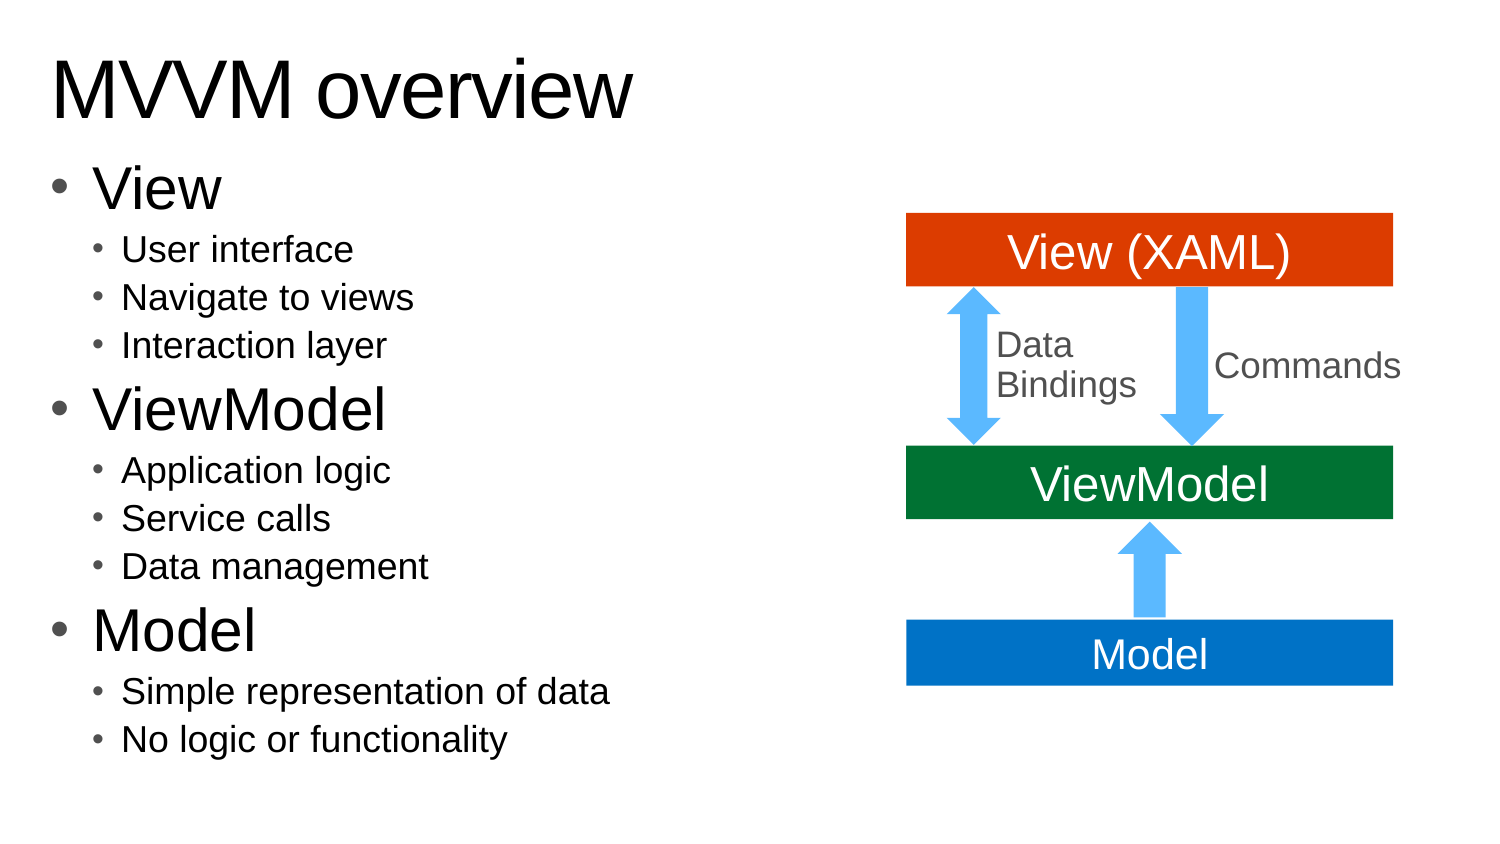

# MVVM overview
View
User interface
Navigate to views
Interaction layer
ViewModel
Application logic
Service calls
Data management
Model
Simple representation of data
No logic or functionality
View (XAML)

Data Bindings
Commands
ViewModel

Model